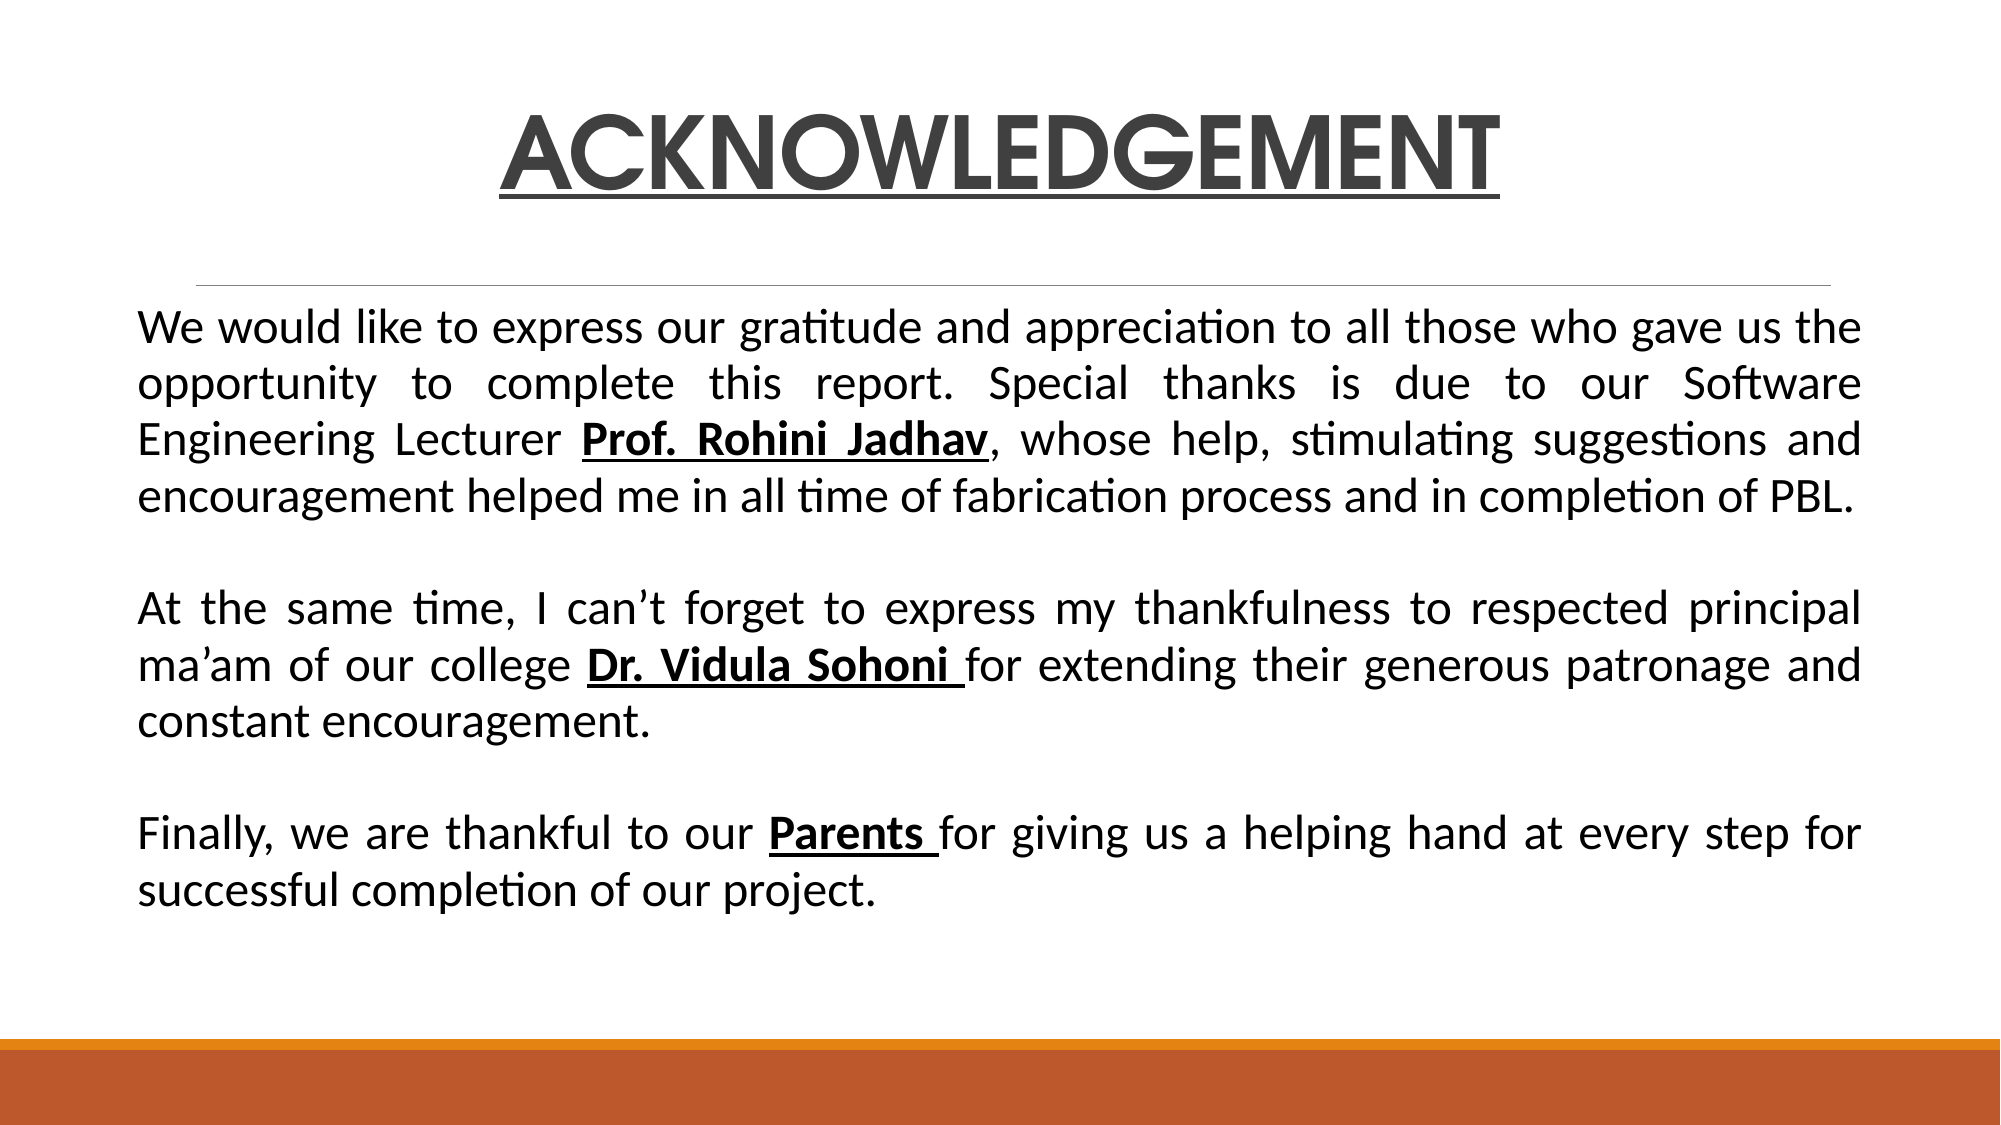

# ACKNOWLEDGEMENT
We would like to express our gratitude and appreciation to all those who gave us the opportunity to complete this report. Special thanks is due to our Software Engineering Lecturer Prof. Rohini Jadhav, whose help, stimulating suggestions and encouragement helped me in all time of fabrication process and in completion of PBL.

At the same time, I can’t forget to express my thankfulness to respected principal ma’am of our college Dr. Vidula Sohoni for extending their generous patronage and constant encouragement.

Finally, we are thankful to our Parents for giving us a helping hand at every step for successful completion of our project.